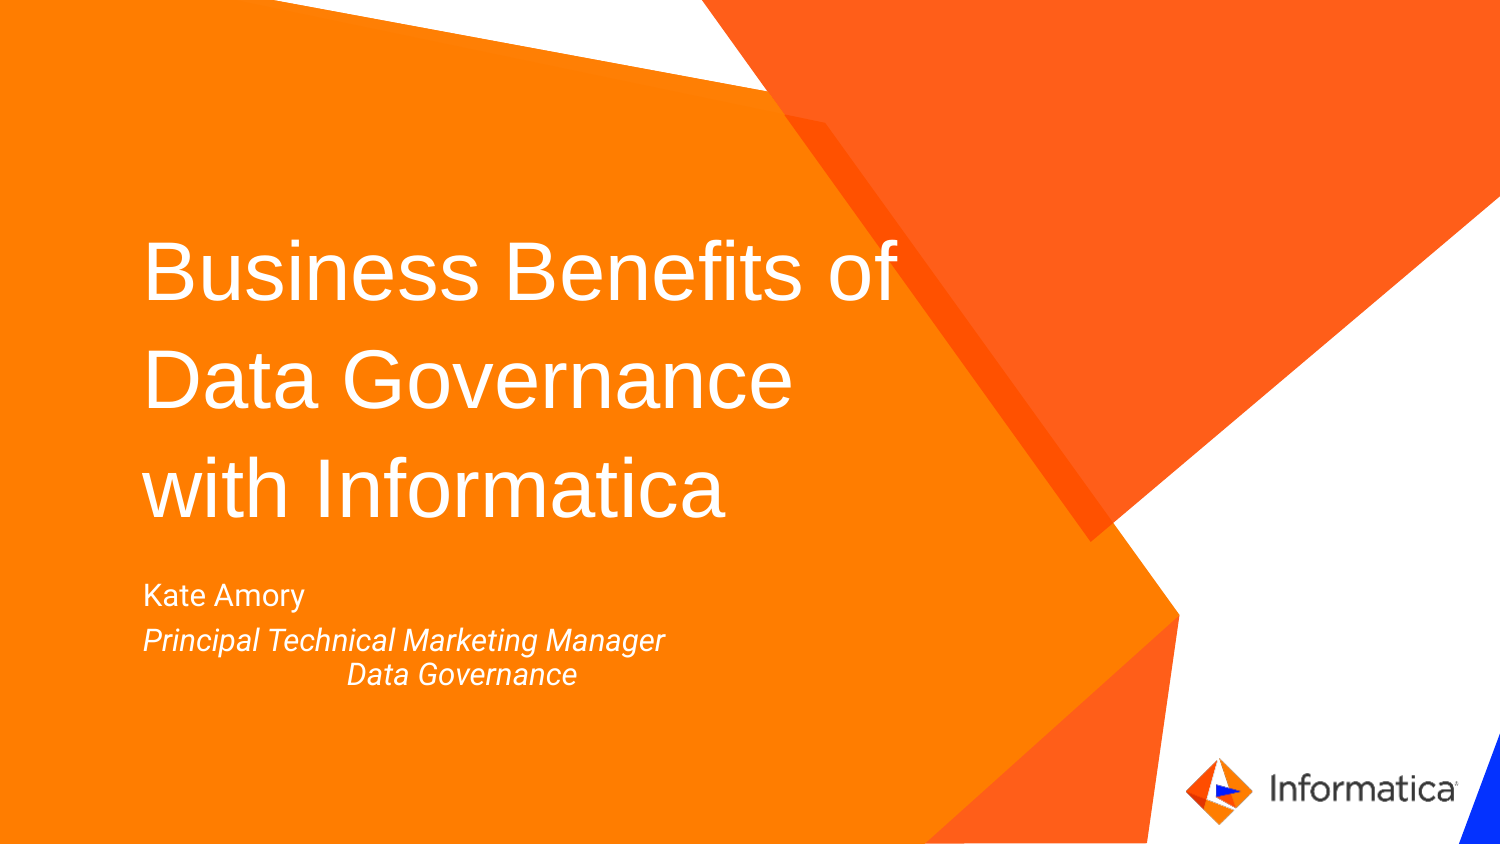

Business Benefits of
Data Governance
with Informatica
Kate Amory
Principal Technical Marketing Manager			       Data Governance